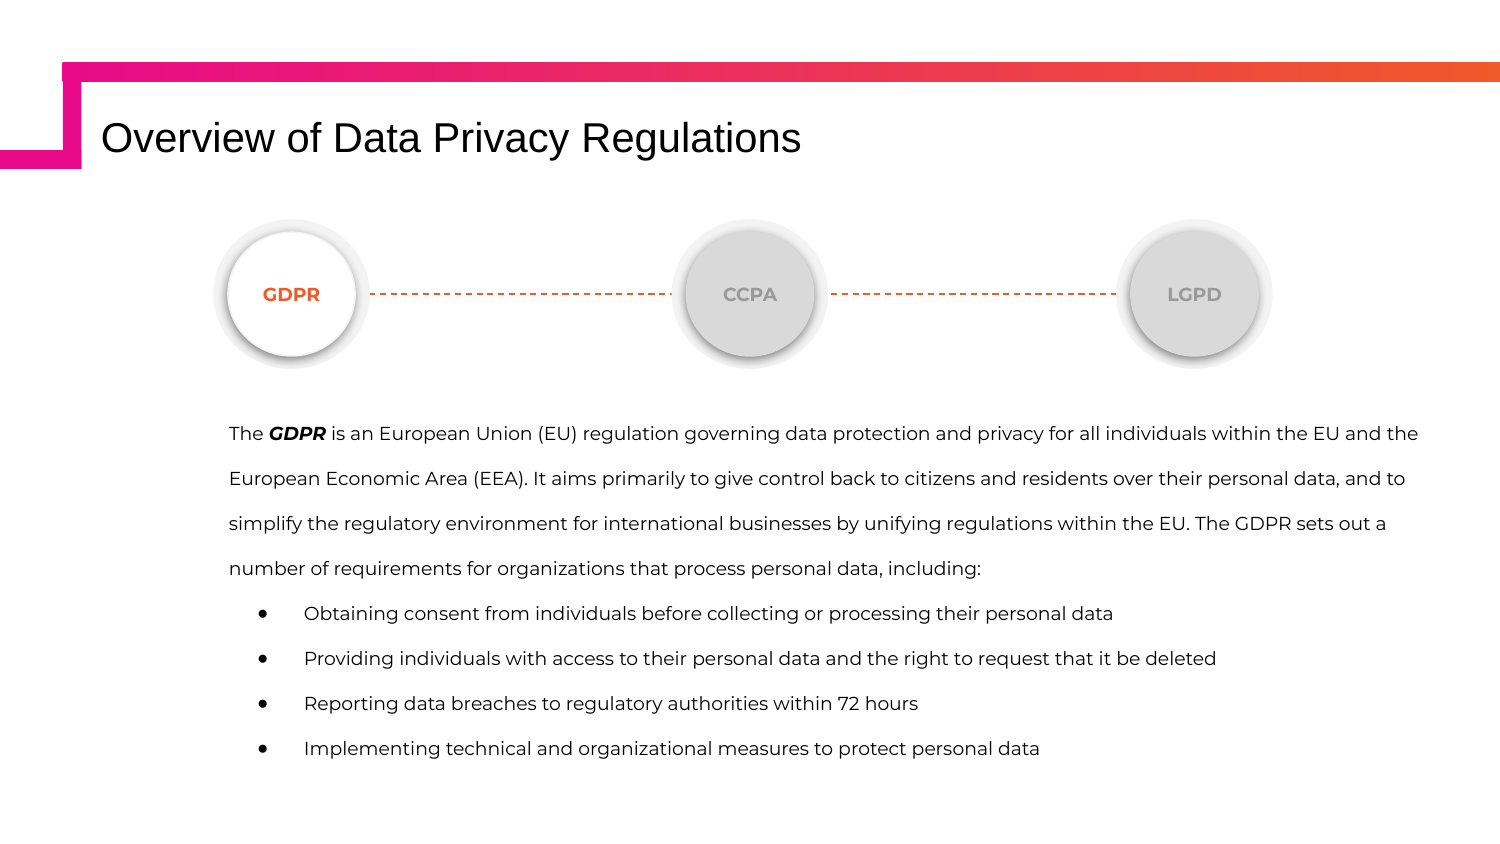

Overview of Data Privacy Regulations
#

GDPR
CCPA
LGPD
The GDPR is an European Union (EU) regulation governing data protection and privacy for all individuals within the EU and the European Economic Area (EEA). It aims primarily to give control back to citizens and residents over their personal data, and to simplify the regulatory environment for international businesses by unifying regulations within the EU. The GDPR sets out a number of requirements for organizations that process personal data, including:
Obtaining consent from individuals before collecting or processing their personal data
Providing individuals with access to their personal data and the right to request that it be deleted
Reporting data breaches to regulatory authorities within 72 hours
Implementing technical and organizational measures to protect personal data